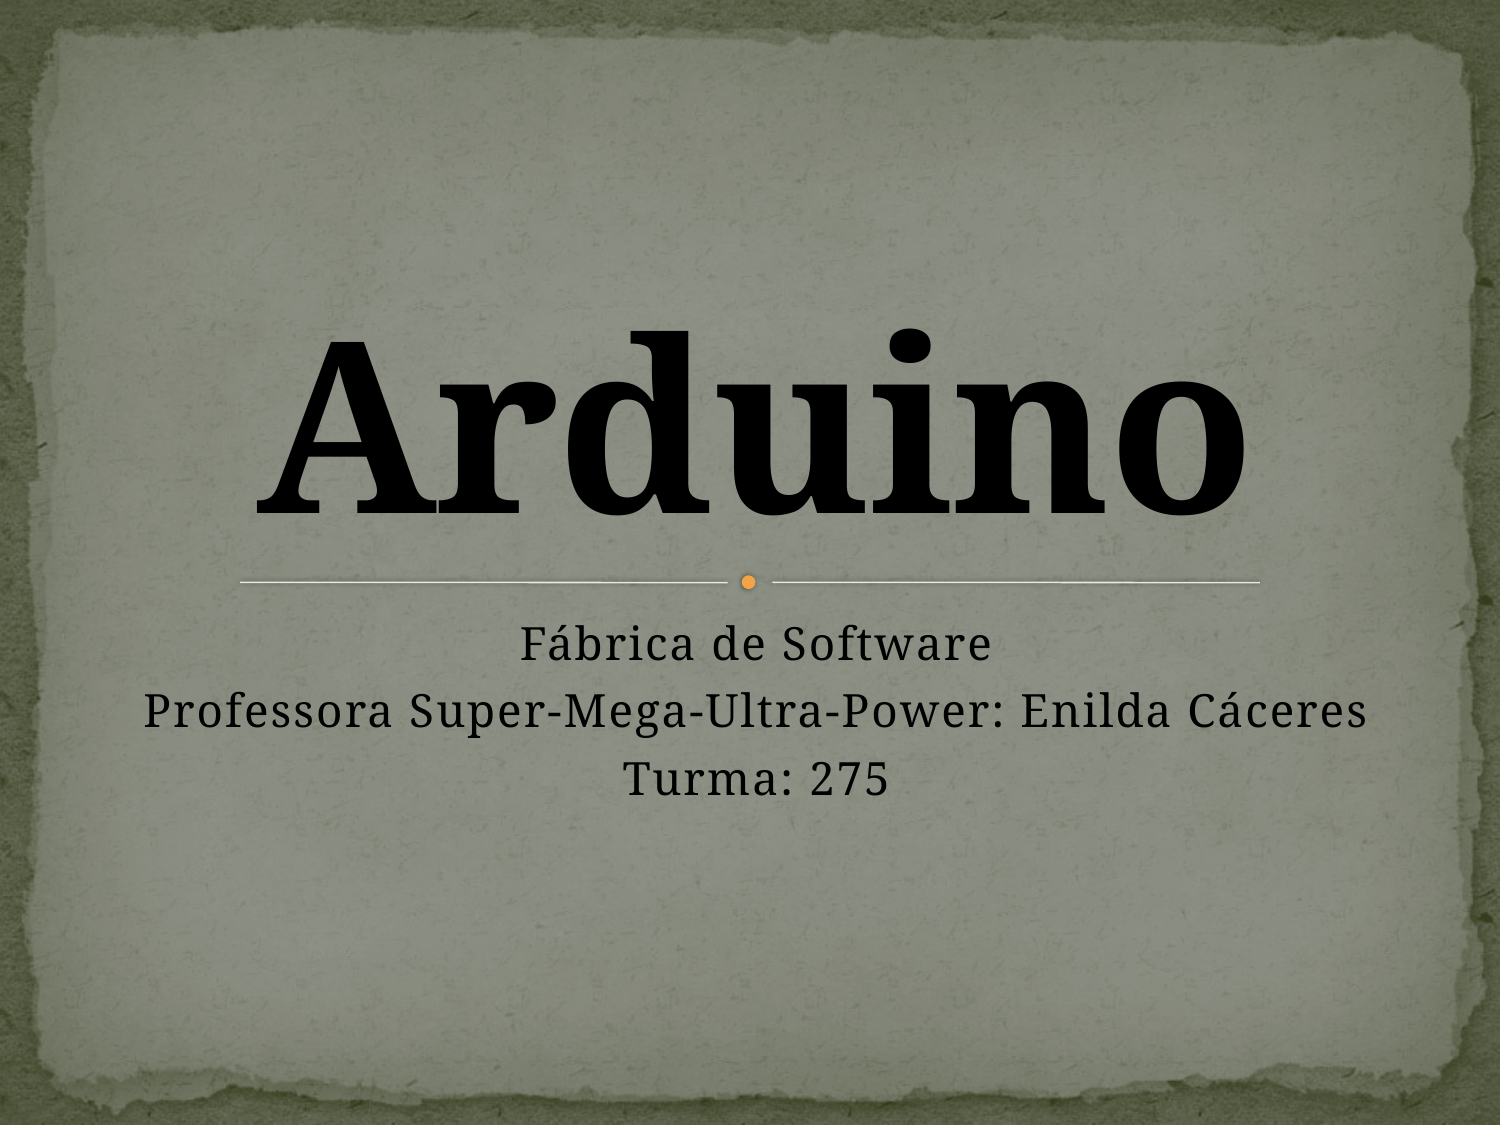

# Arduino
Fábrica de Software
Professora Super-Mega-Ultra-Power: Enilda Cáceres
Turma: 275